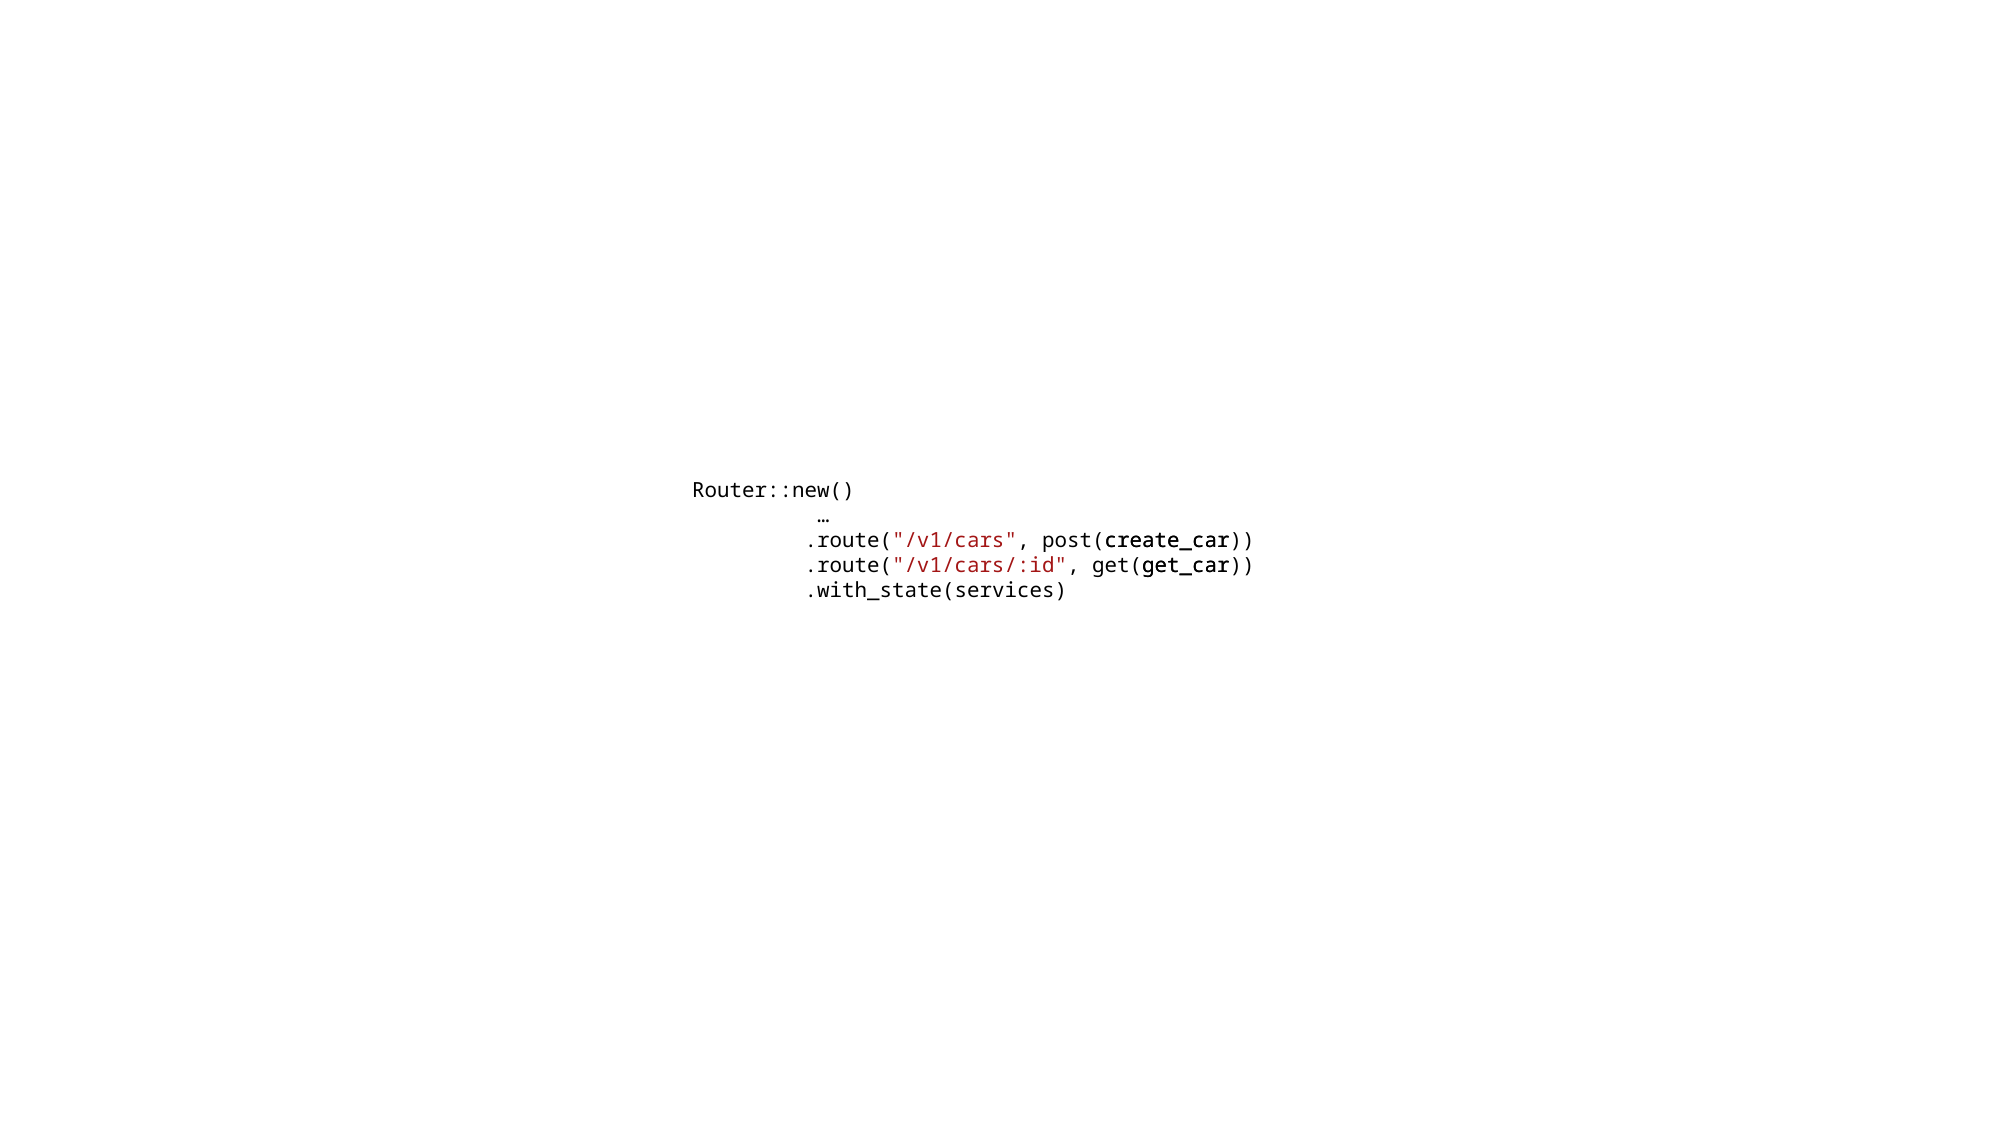

Router::new()
          …
         .route("/v1/cars", post(create_car))
         .route("/v1/cars/:id", get(get_car))
         .with_state(services)
create_car
get_car